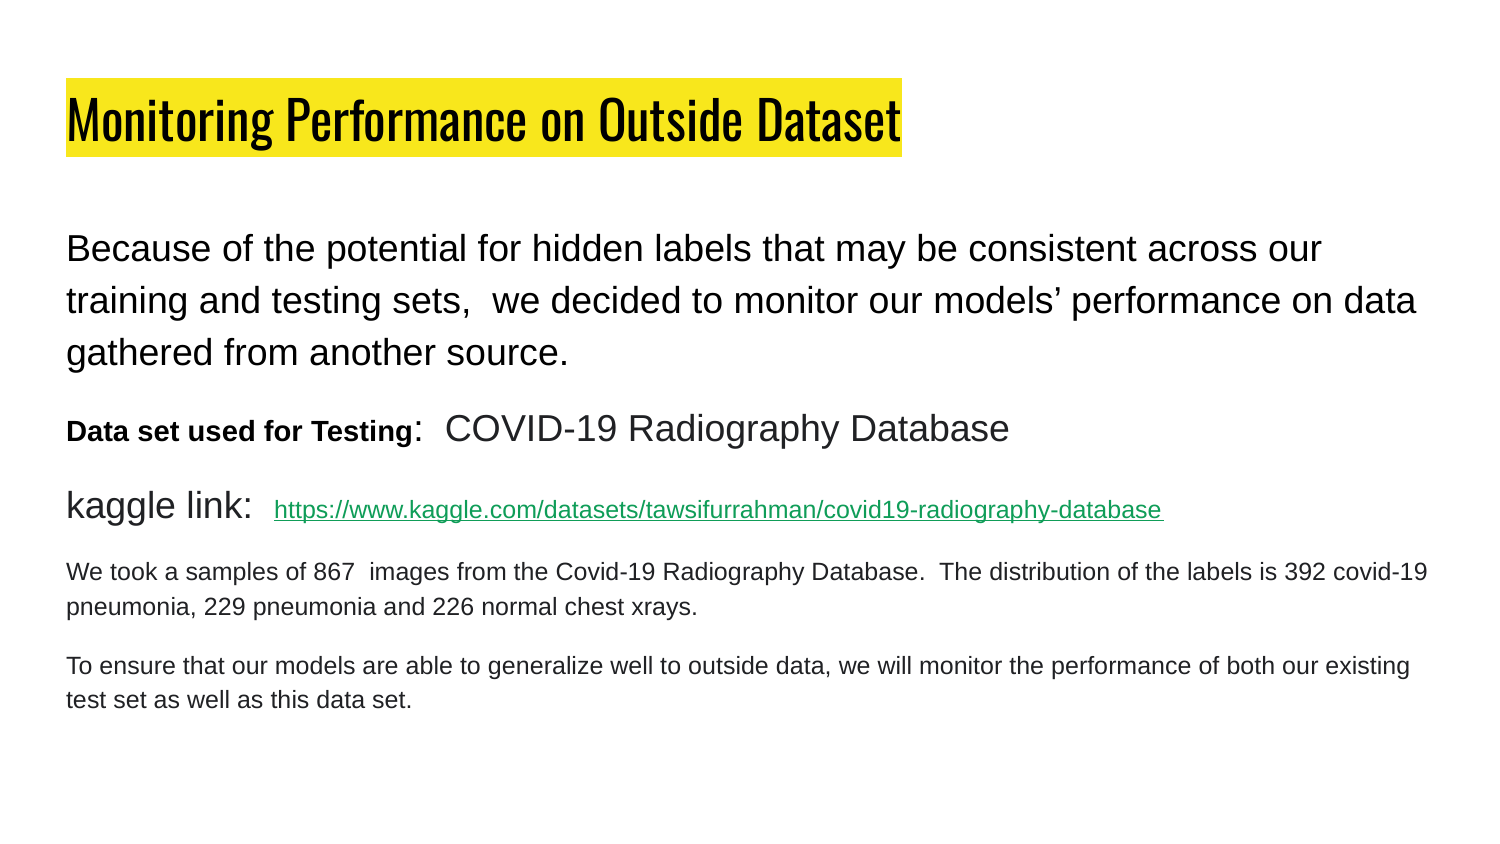

# Monitoring Performance on Outside Dataset
Because of the potential for hidden labels that may be consistent across our training and testing sets,  we decided to monitor our models’ performance on data gathered from another source.
Data set used for Testing:  COVID-19 Radiography Database
kaggle link:  https://www.kaggle.com/datasets/tawsifurrahman/covid19-radiography-database
We took a samples of 867  images from the Covid-19 Radiography Database.  The distribution of the labels is 392 covid-19 pneumonia, 229 pneumonia and 226 normal chest xrays.
To ensure that our models are able to generalize well to outside data, we will monitor the performance of both our existing test set as well as this data set.